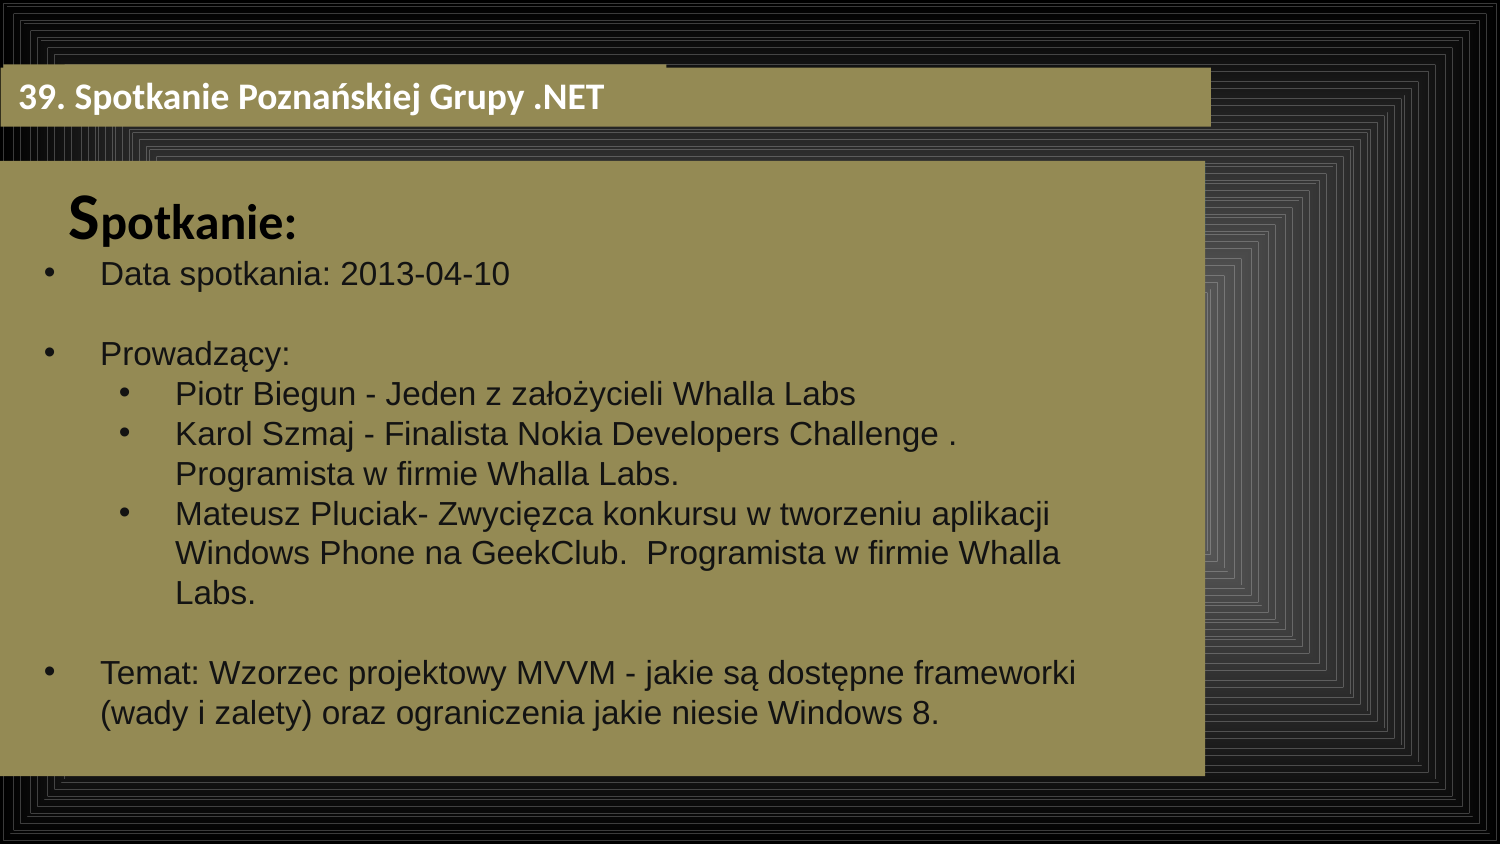

39. Spotkanie Poznańskiej Grupy .NET

Spotkanie:
Data spotkania: 2013-04-10

Prowadzący:
Piotr Biegun - Jeden z założycieli Whalla Labs
Karol Szmaj - Finalista Nokia Developers Challenge . Programista w firmie Whalla Labs.
Mateusz Pluciak- Zwycięzca konkursu w tworzeniu aplikacji Windows Phone na GeekClub.  Programista w firmie Whalla Labs.

Temat: Wzorzec projektowy MVVM - jakie są dostępne frameworki (wady i zalety) oraz ograniczenia jakie niesie Windows 8.